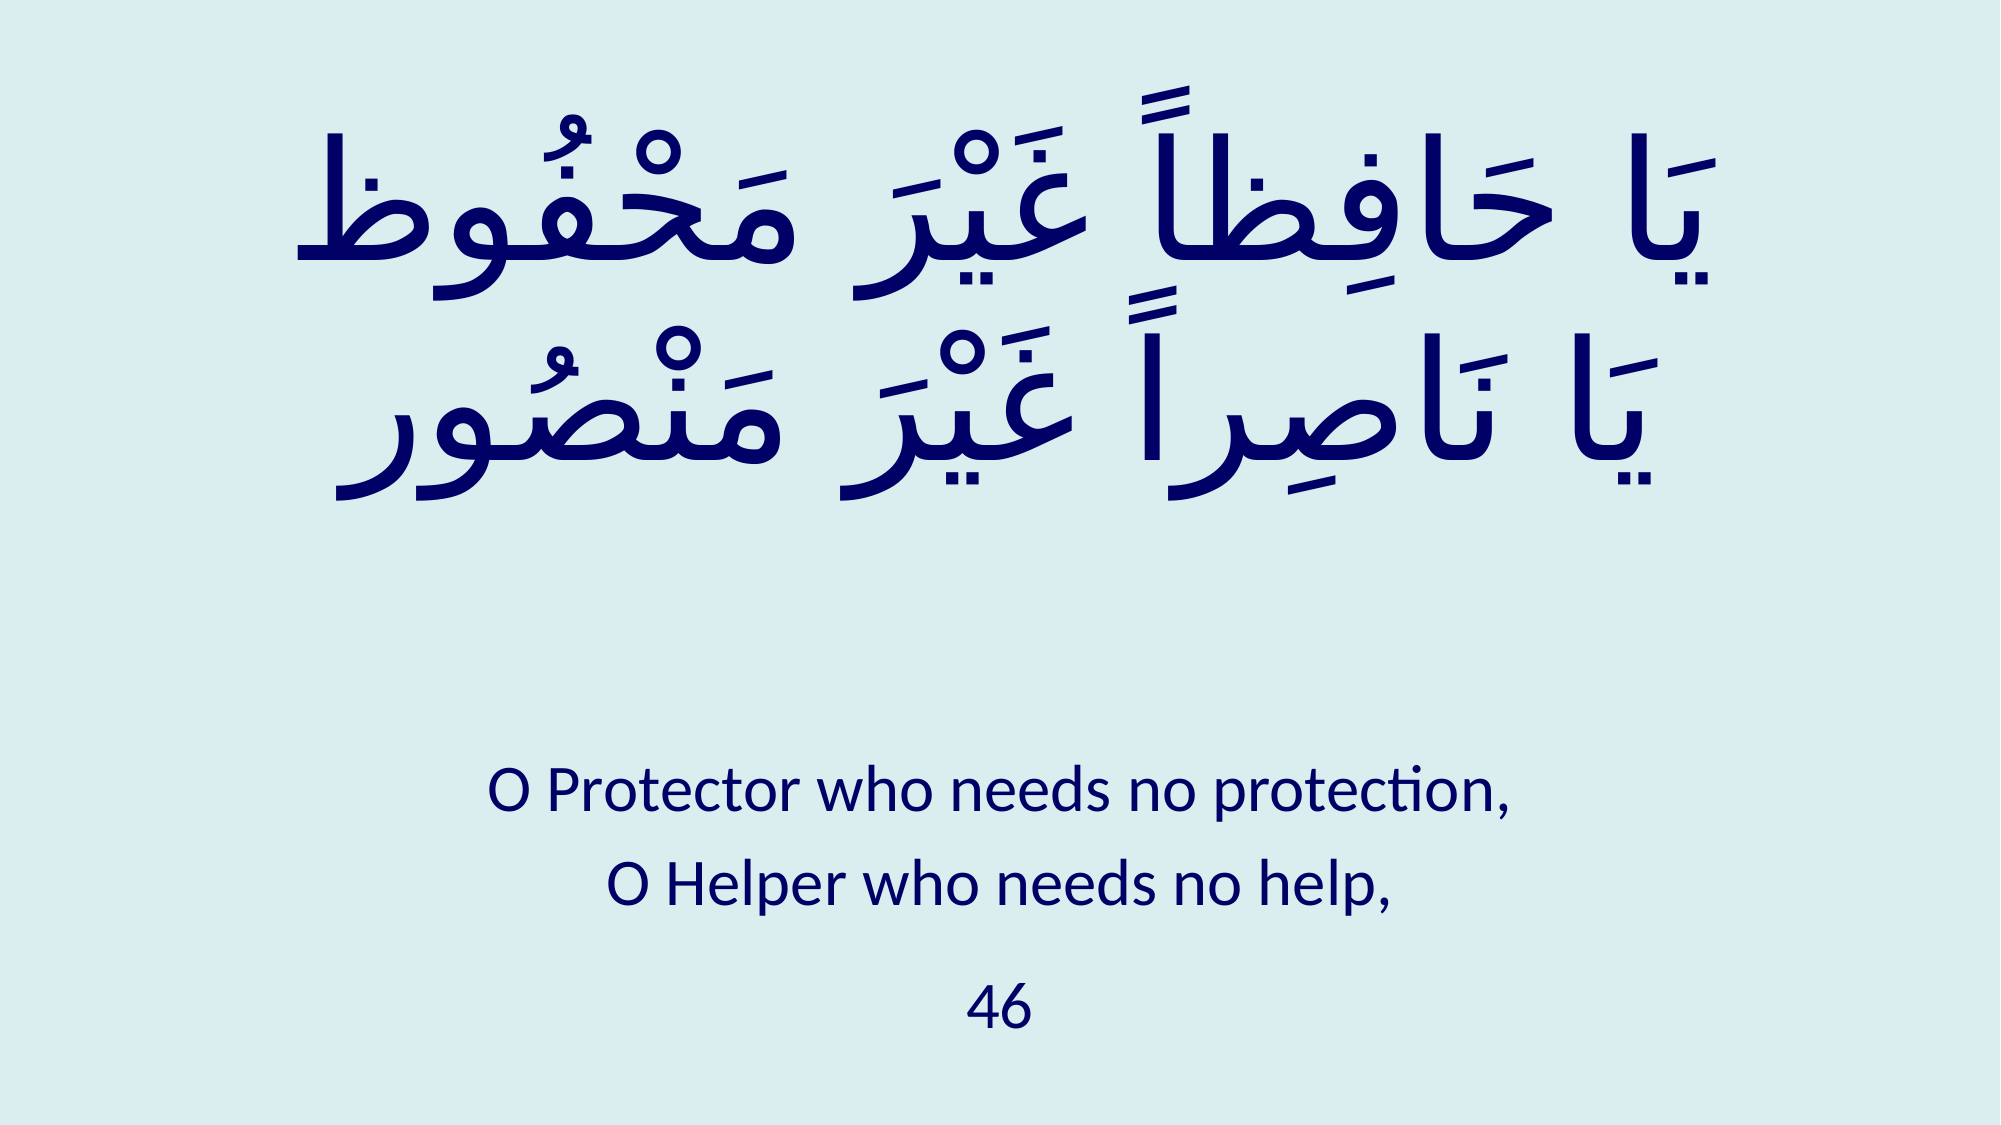

# يَا حَافِظاً غَيْرَ مَحْفُوظ يَا نَاصِراً غَيْرَ مَنْصُور
O Protector who needs no protection,
O Helper who needs no help,
46